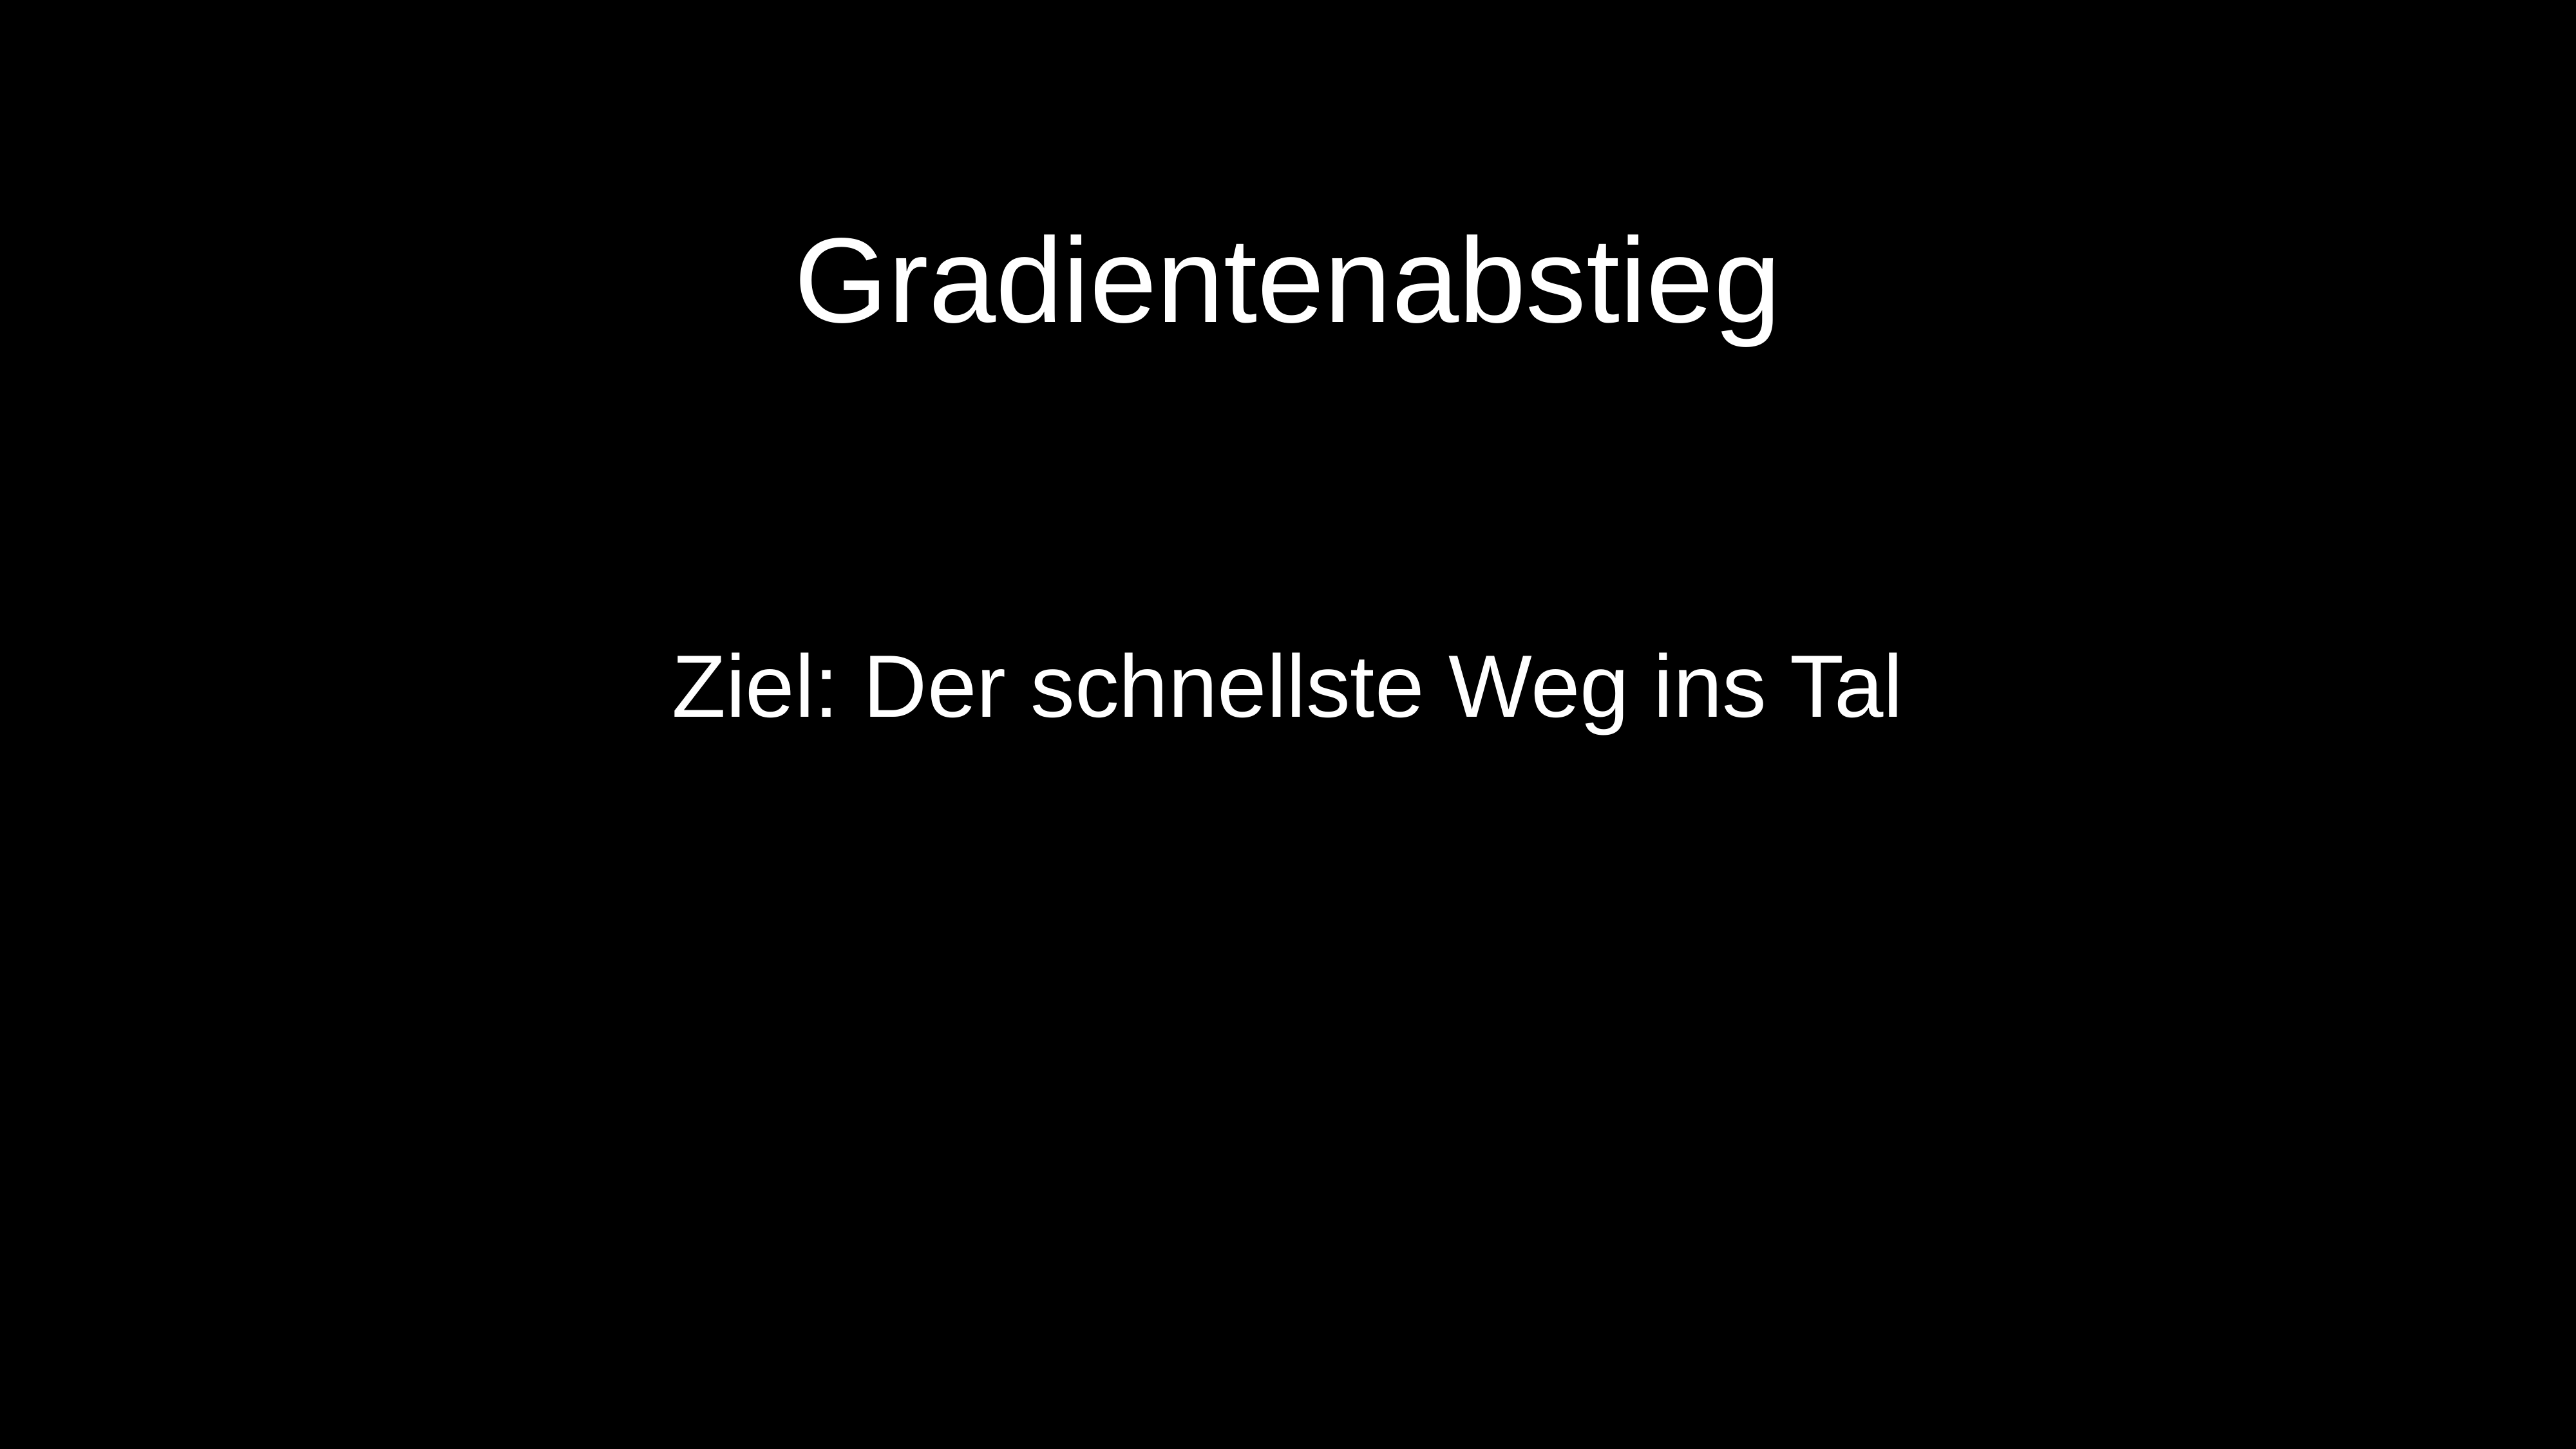

Gradientenabstieg
Ziel: Der schnellste Weg ins Tal